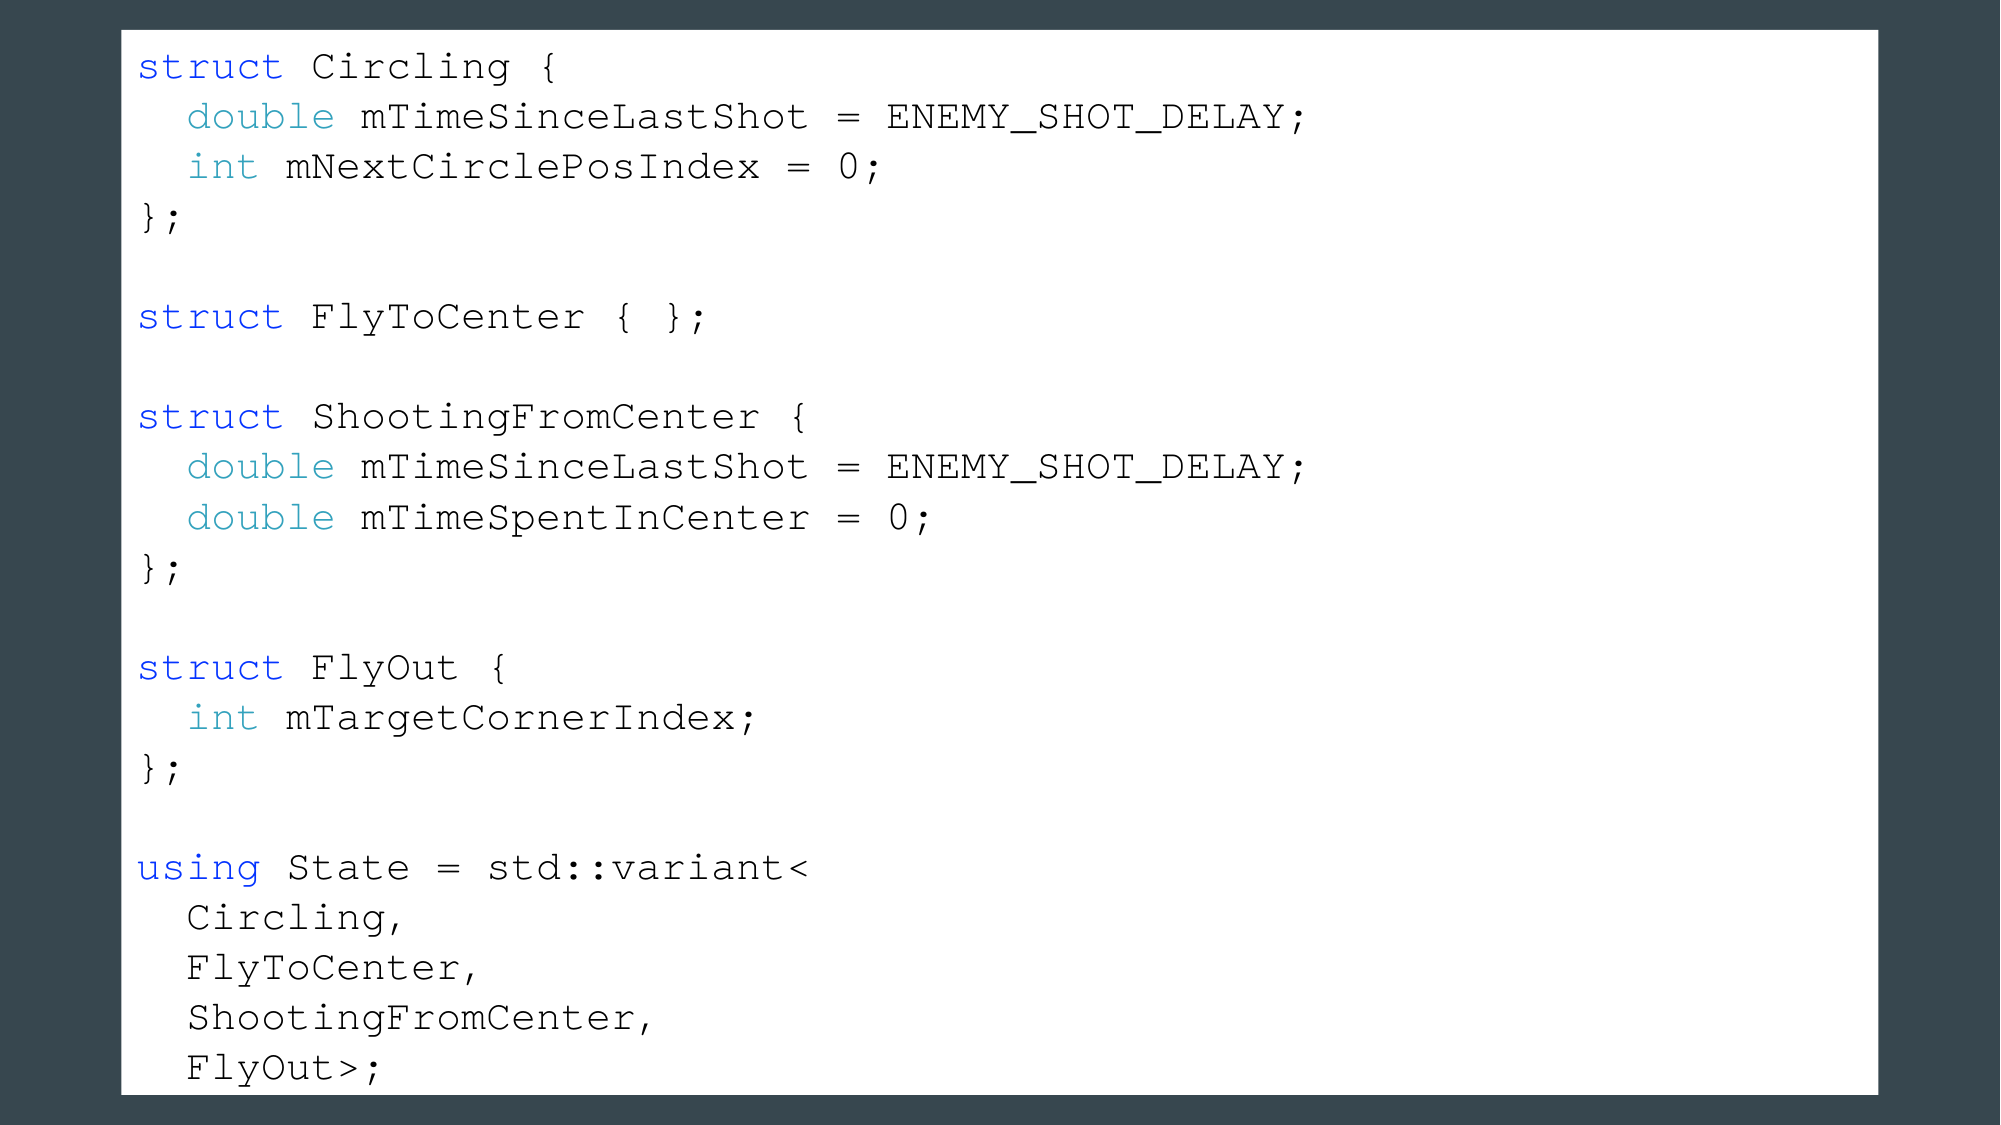

struct Circling {
  double mTimeSinceLastShot = ENEMY_SHOT_DELAY;
  int mNextCirclePosIndex = 0;
};

struct FlyToCenter { };

struct ShootingFromCenter {
  double mTimeSinceLastShot = ENEMY_SHOT_DELAY;
  double mTimeSpentInCenter = 0;
};

struct FlyOut {
  int mTargetCornerIndex;
};

using State = std::variant<
  Circling,
  FlyToCenter,
  ShootingFromCenter,
  FlyOut>;
33